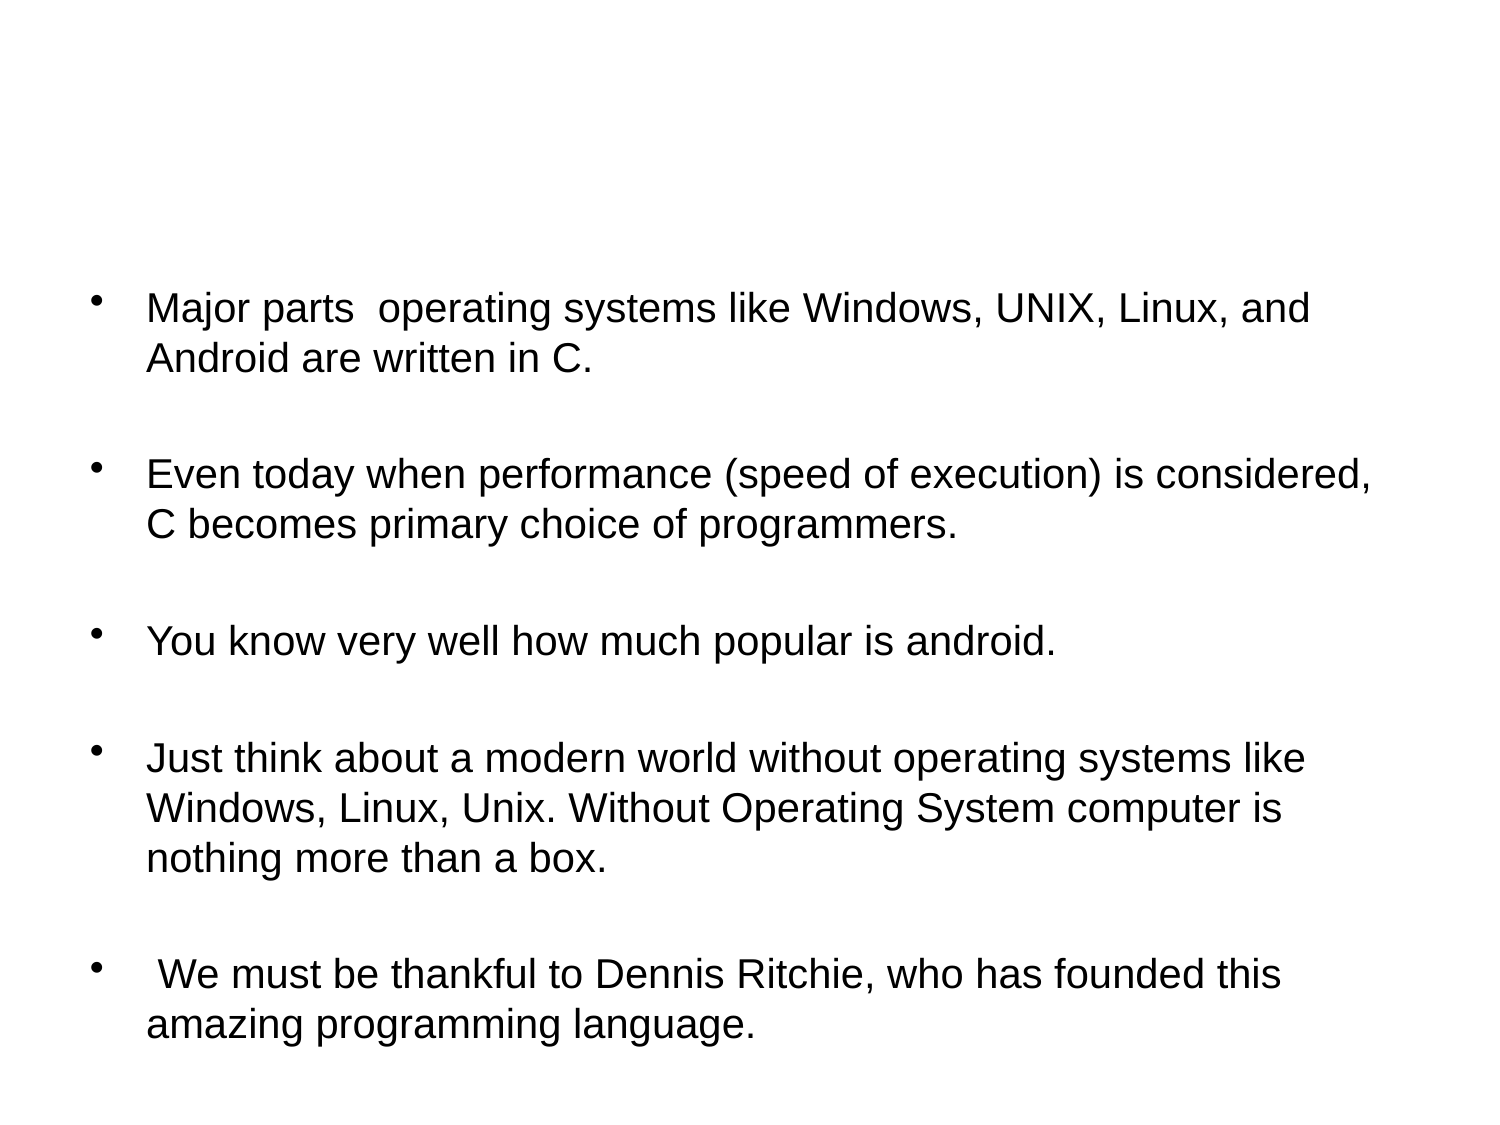

Major parts  operating systems like Windows, UNIX, Linux, and Android are written in C.

Even today when performance (speed of execution) is considered, C becomes primary choice of programmers.

You know very well how much popular is android.

Just think about a modern world without operating systems like Windows, Linux, Unix. Without Operating System computer is nothing more than a box.

 We must be thankful to Dennis Ritchie, who has founded this amazing programming language.